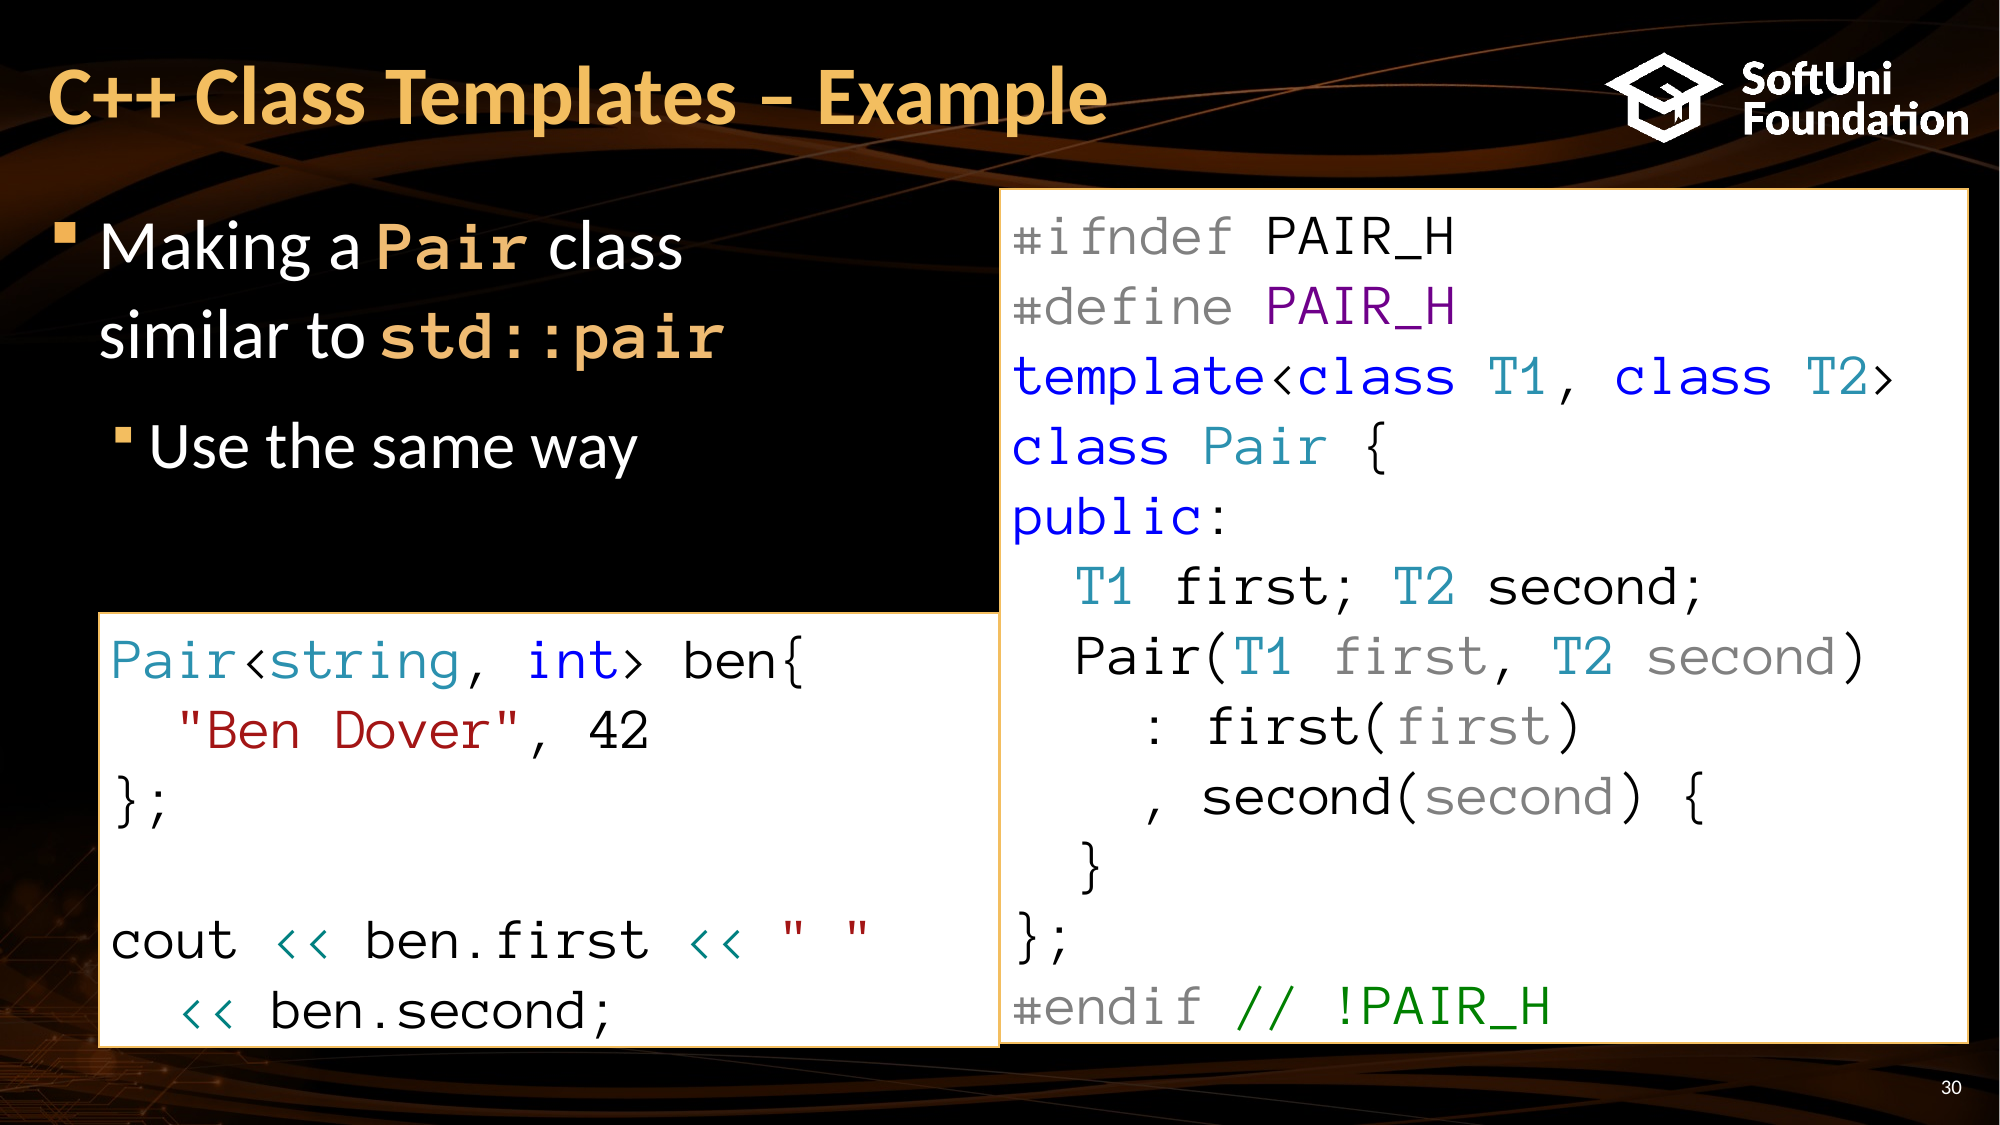

# C++ Class Templates – Example
#ifndef PAIR_H
#define PAIR_H
template<class T1, class T2>
class Pair {
public:
  T1 first; T2 second;
  Pair(T1 first, T2 second)
    : first(first)
    , second(second) {
  }
};
#endif // !PAIR_H
Making a Pair class
similar to std::pair
Use the same way
Pair<string, int> ben{
  "Ben Dover", 42
};

cout << ben.first << " "
  << ben.second;
30